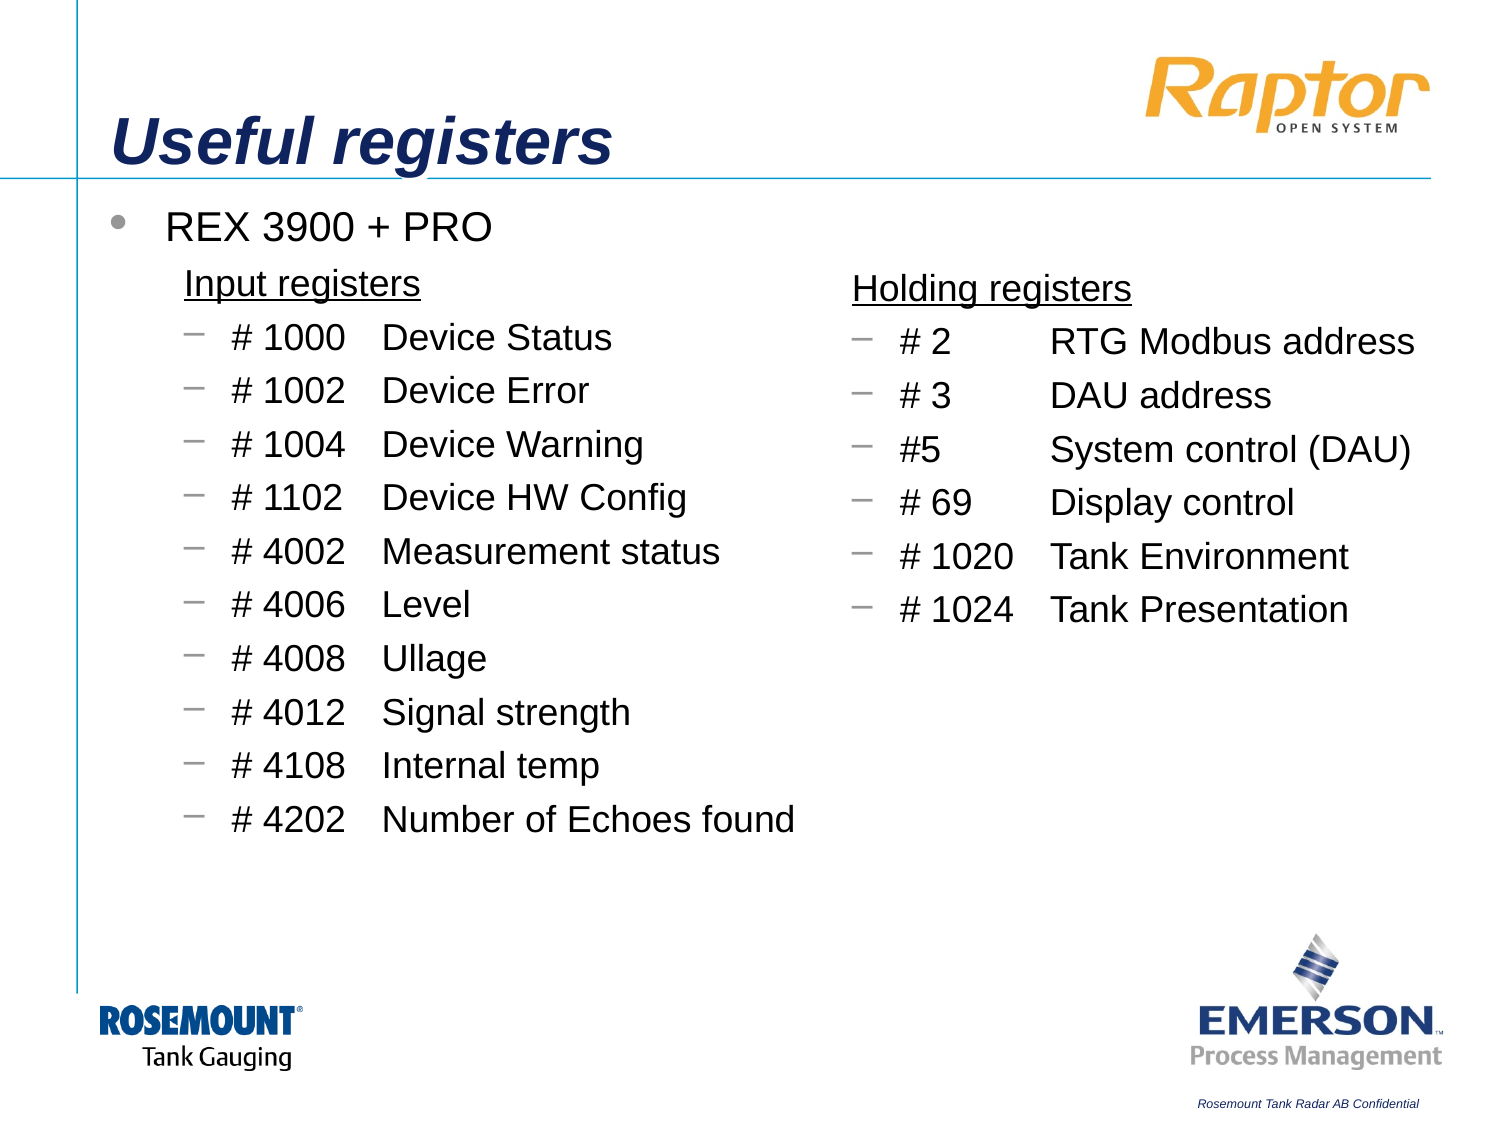

# Useful registers
REX 3900 + PRO
Input registers
# 1000	Device Status
# 1002	Device Error
# 1004	Device Warning
# 1102	Device HW Config
# 4002	Measurement status
# 4006	Level
# 4008	Ullage
# 4012	Signal strength
# 4108 	Internal temp
# 4202	Number of Echoes found

Holding registers
# 2	RTG Modbus address
# 3	DAU address
#5	System control (DAU)
# 69	Display control
# 1020	Tank Environment
# 1024	Tank Presentation